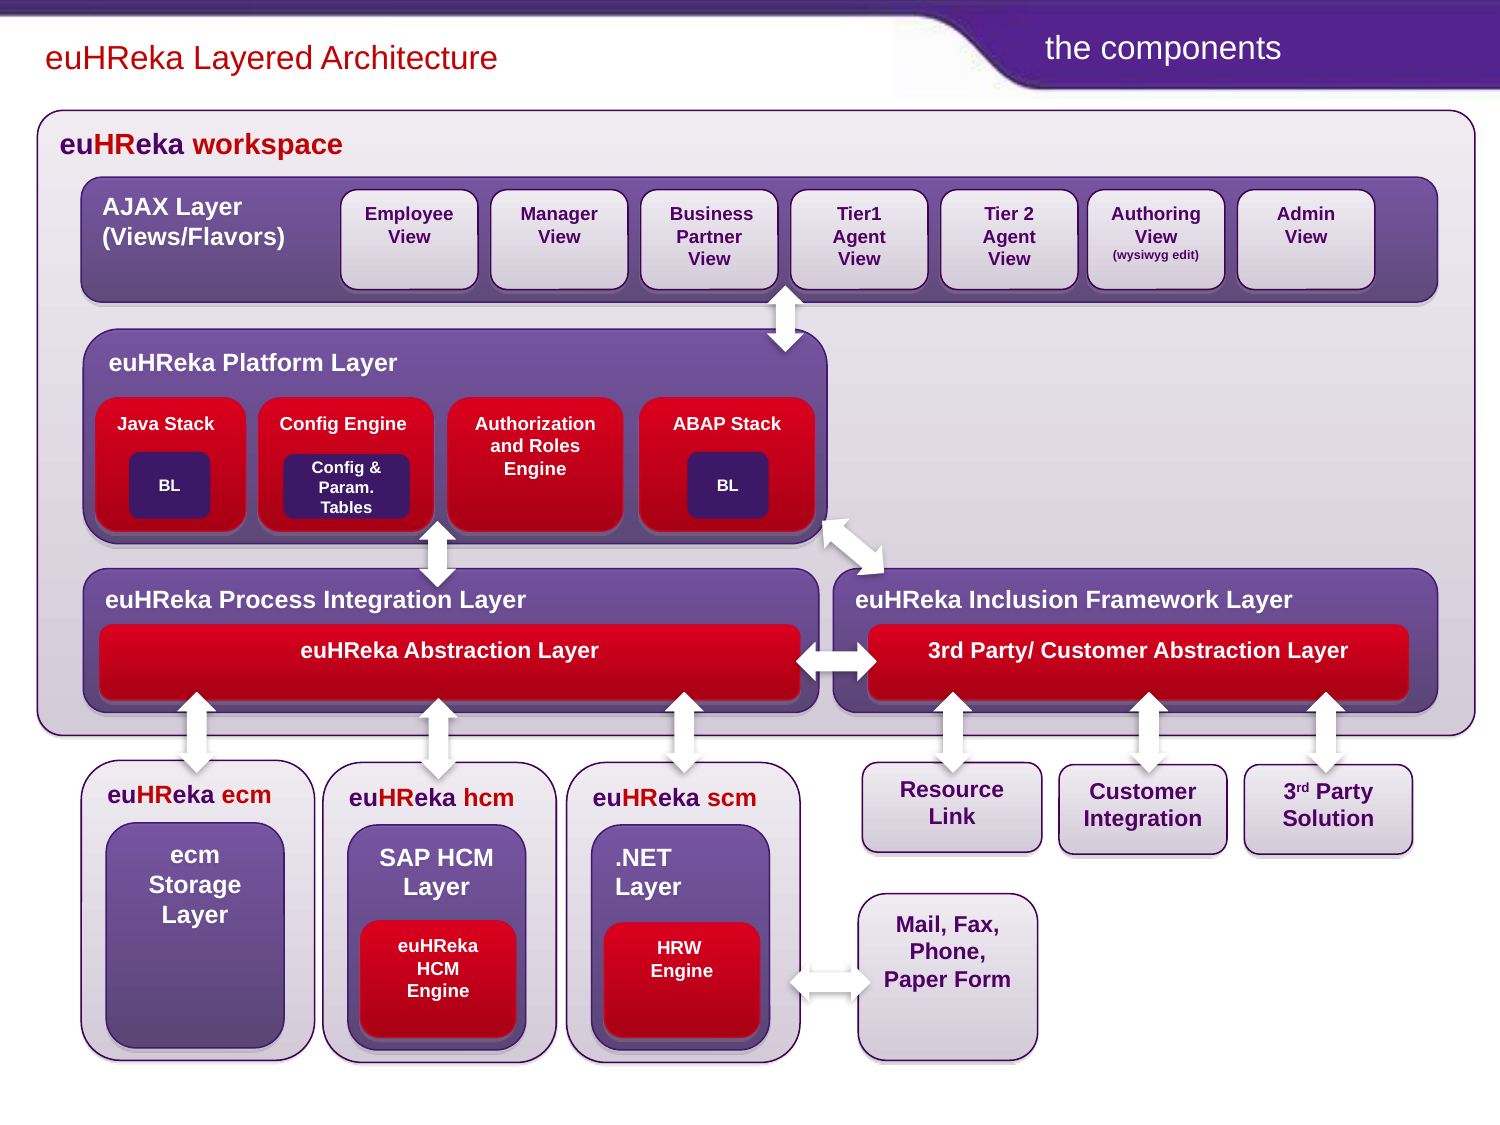

the components
# euHReka Layered Architecture
euHReka workspace

AJAX Layer
(Views/Flavors)

Employee View
Manager View
 Business Partner View
Tier1
Agent
View
Tier 2
Agent
View
Authoring View
(wysiwyg edit)
Admin
View

euHReka Business Logic & User Management
euHReka Platform Layer
Java Stack
Config Engine
Authorization and Roles Engine
ABAP Stack
BL
BL
Config & Param.
Tables

euHReka Process Integration Layer
euHReka Inclusion Framework Layer

euHReka Abstraction Layer

3rd Party/ Customer Abstraction Layer

euHReka ecm
euHReka hcm
euHReka scm
Resource
Link
Customer Integration
3rd Party Solution
ecm
Storage Layer
SAP HCM Layer
.NET Layer
Mail, Fax, Phone, Paper Form
euHReka HCM
Engine
HRW
Engine